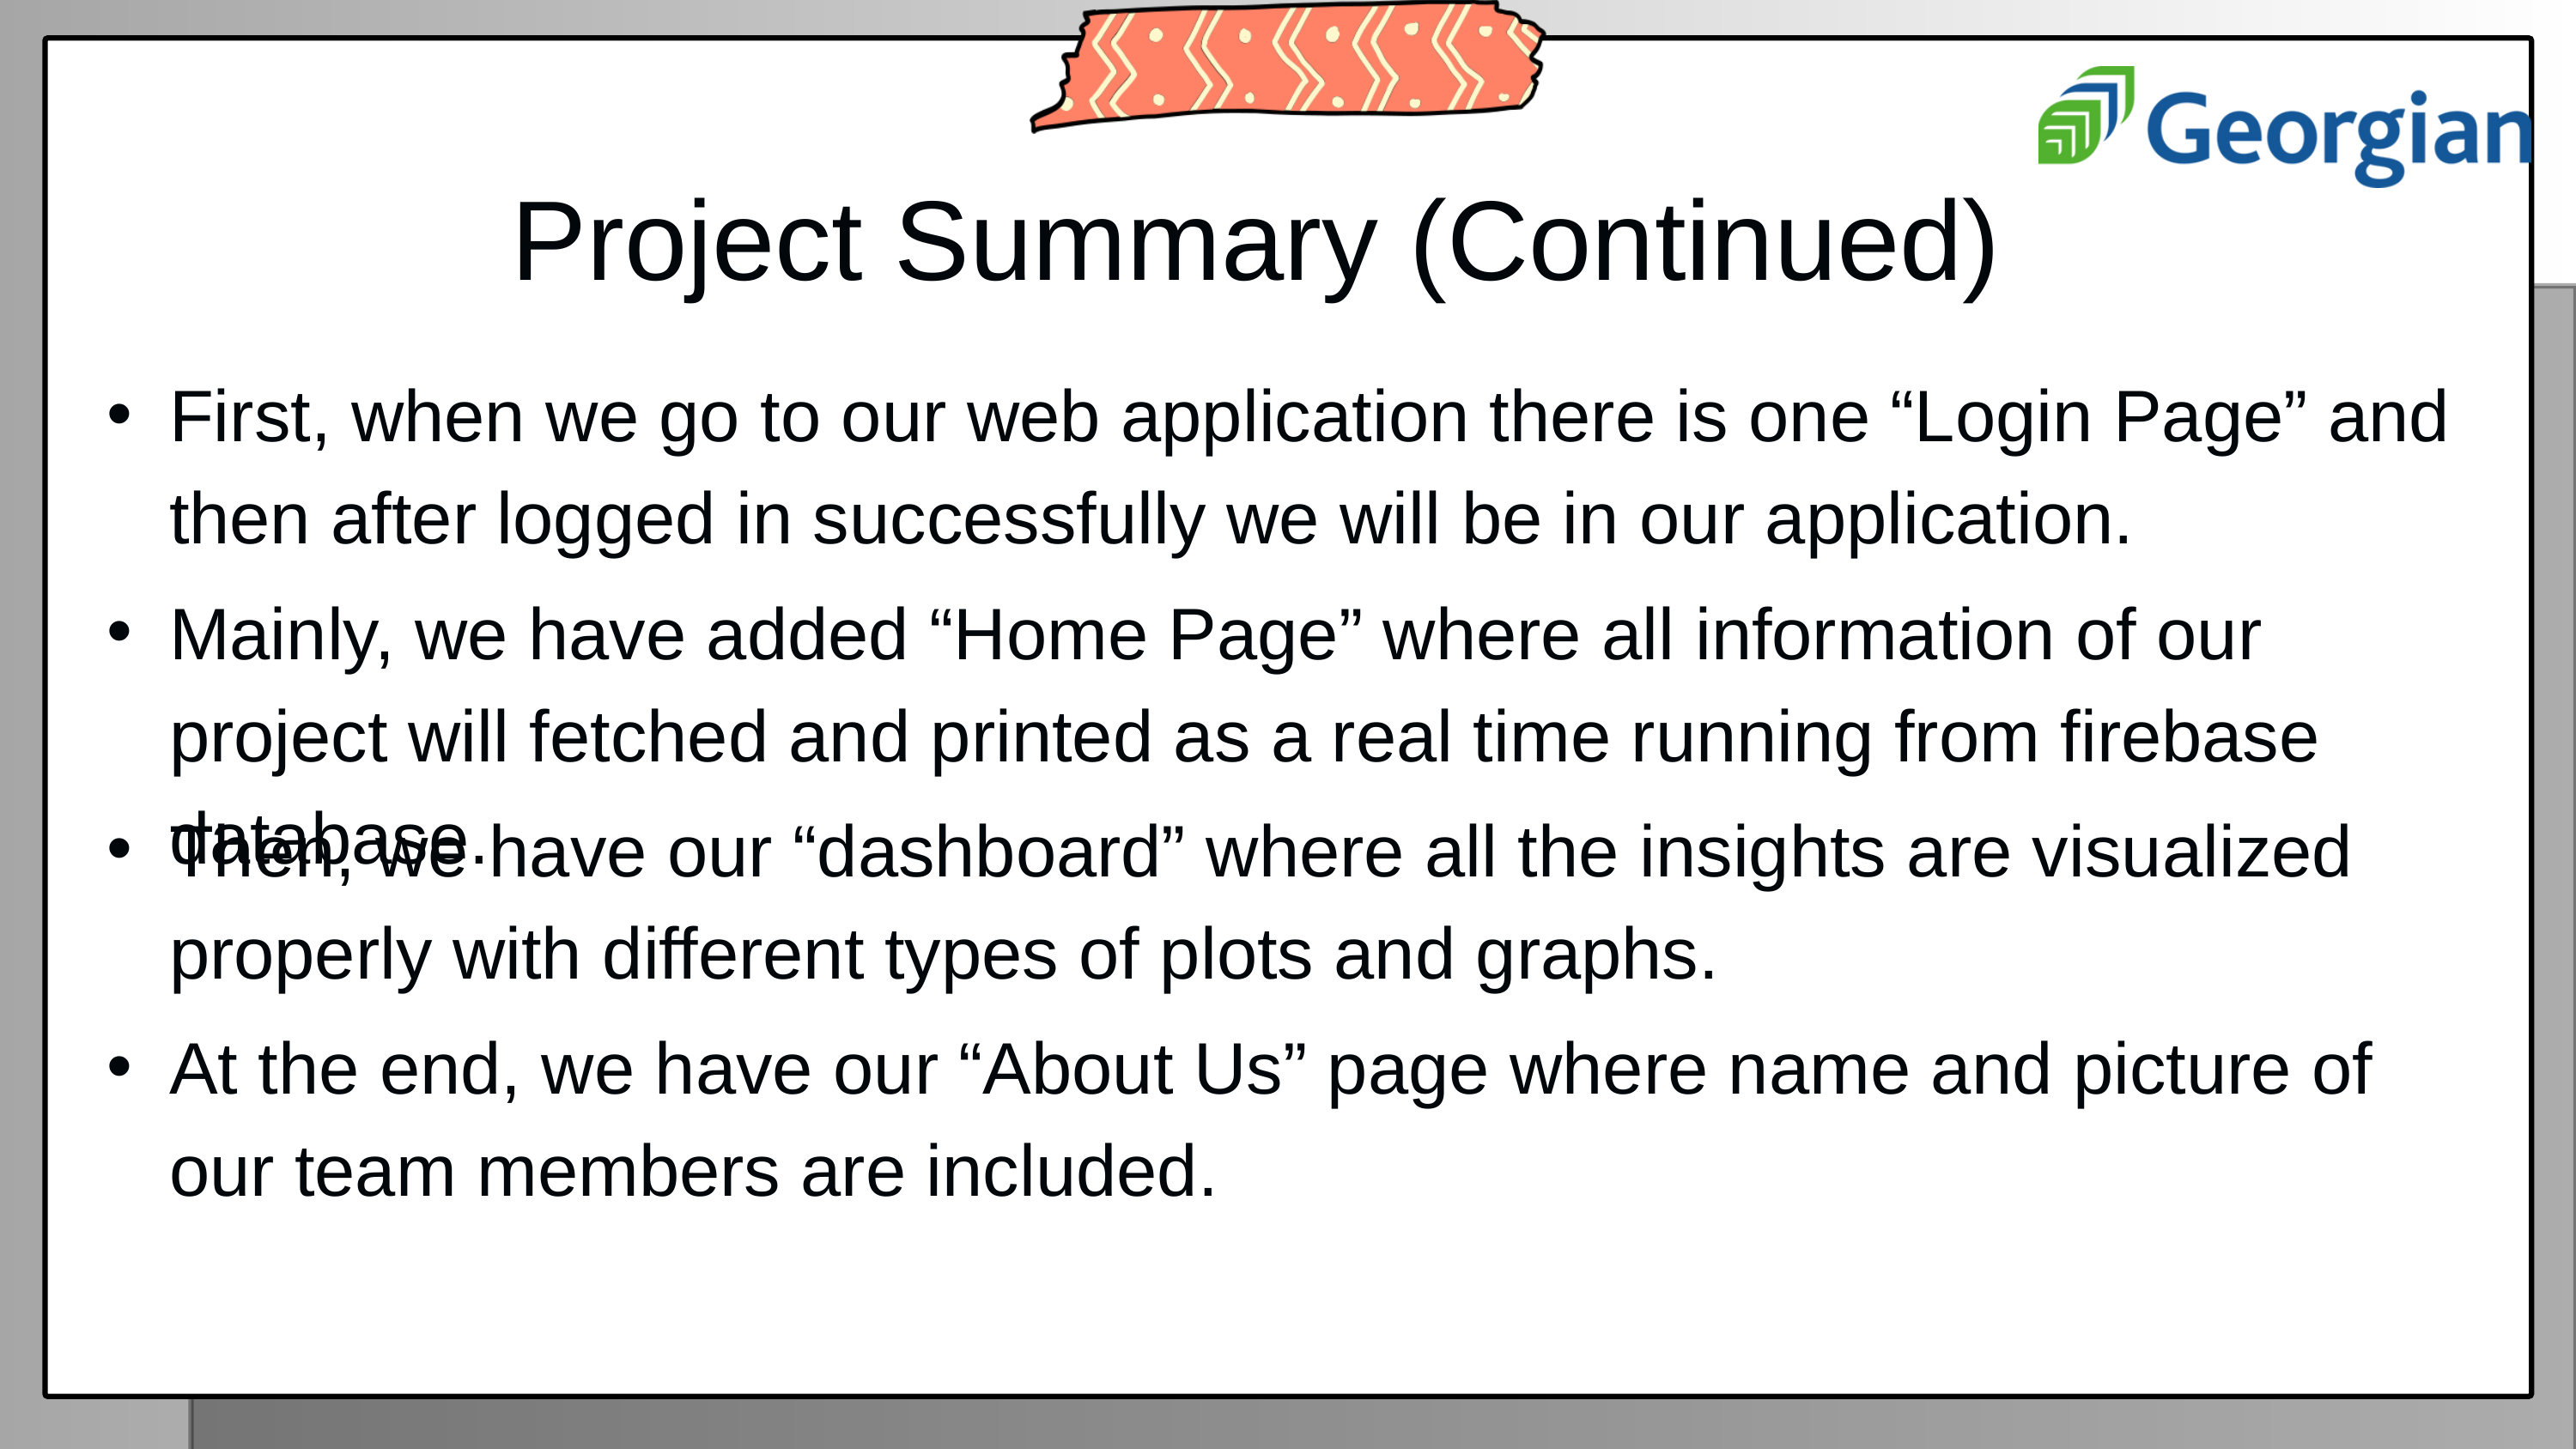

Project Summary (Continued)

First, when we go to our web application there is one “Login Page” and then after logged in successfully we will be in our application.
Mainly, we have added “Home Page” where all information of our project will fetched and printed as a real time running from firebase database.
Then, we have our “dashboard” where all the insights are visualized properly with different types of plots and graphs.
At the end, we have our “About Us” page where name and picture of our team members are included.